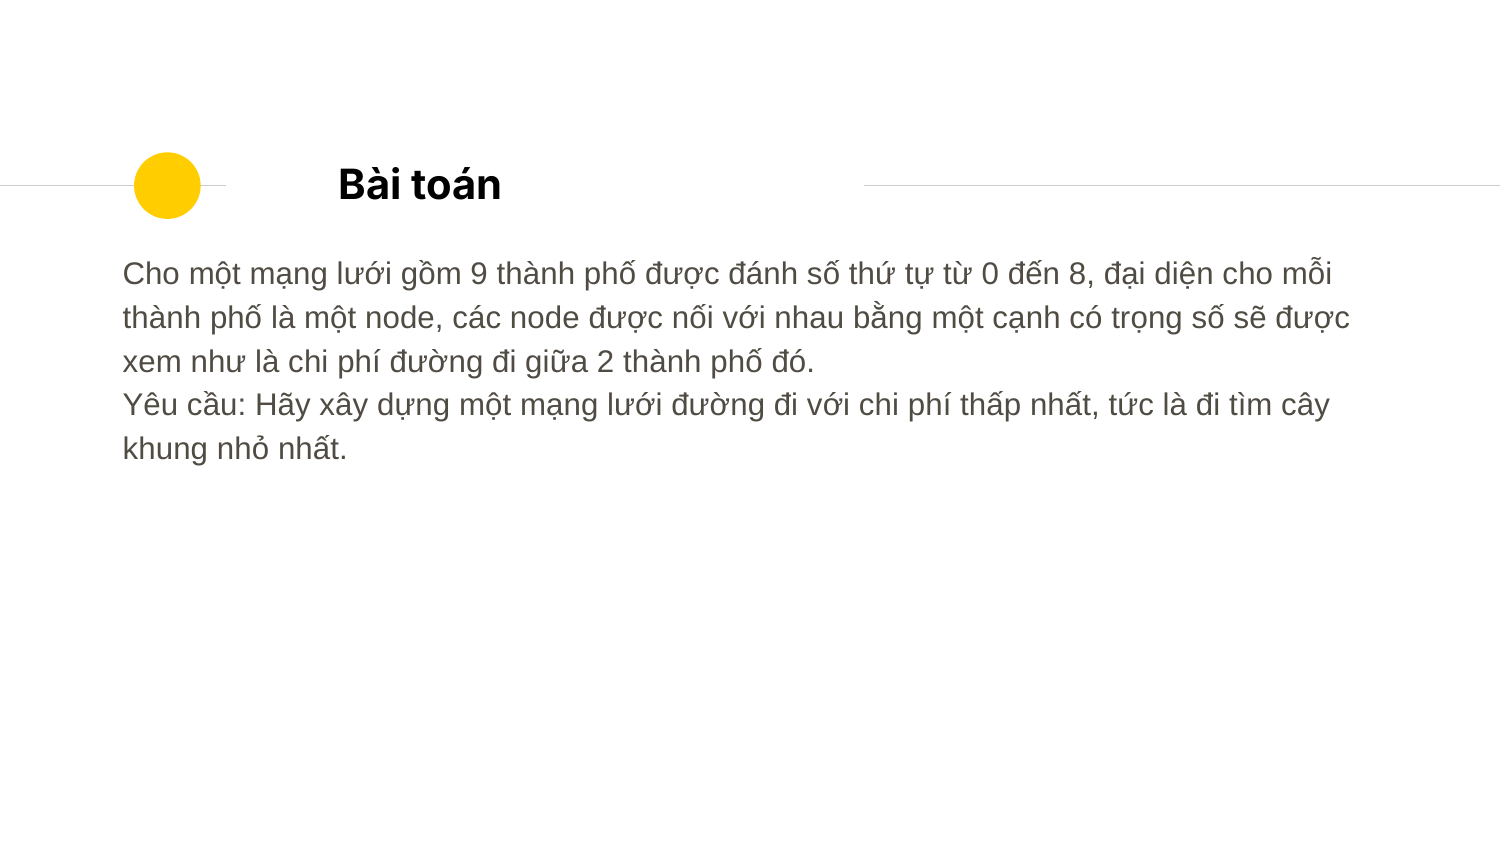

# Bài toán
Cho một mạng lưới gồm 9 thành phố được đánh số thứ tự từ 0 đến 8, đại diện cho mỗi thành phố là một node, các node được nối với nhau bằng một cạnh có trọng số sẽ được xem như là chi phí đường đi giữa 2 thành phố đó.
Yêu cầu: Hãy xây dựng một mạng lưới đường đi với chi phí thấp nhất, tức là đi tìm cây khung nhỏ nhất.